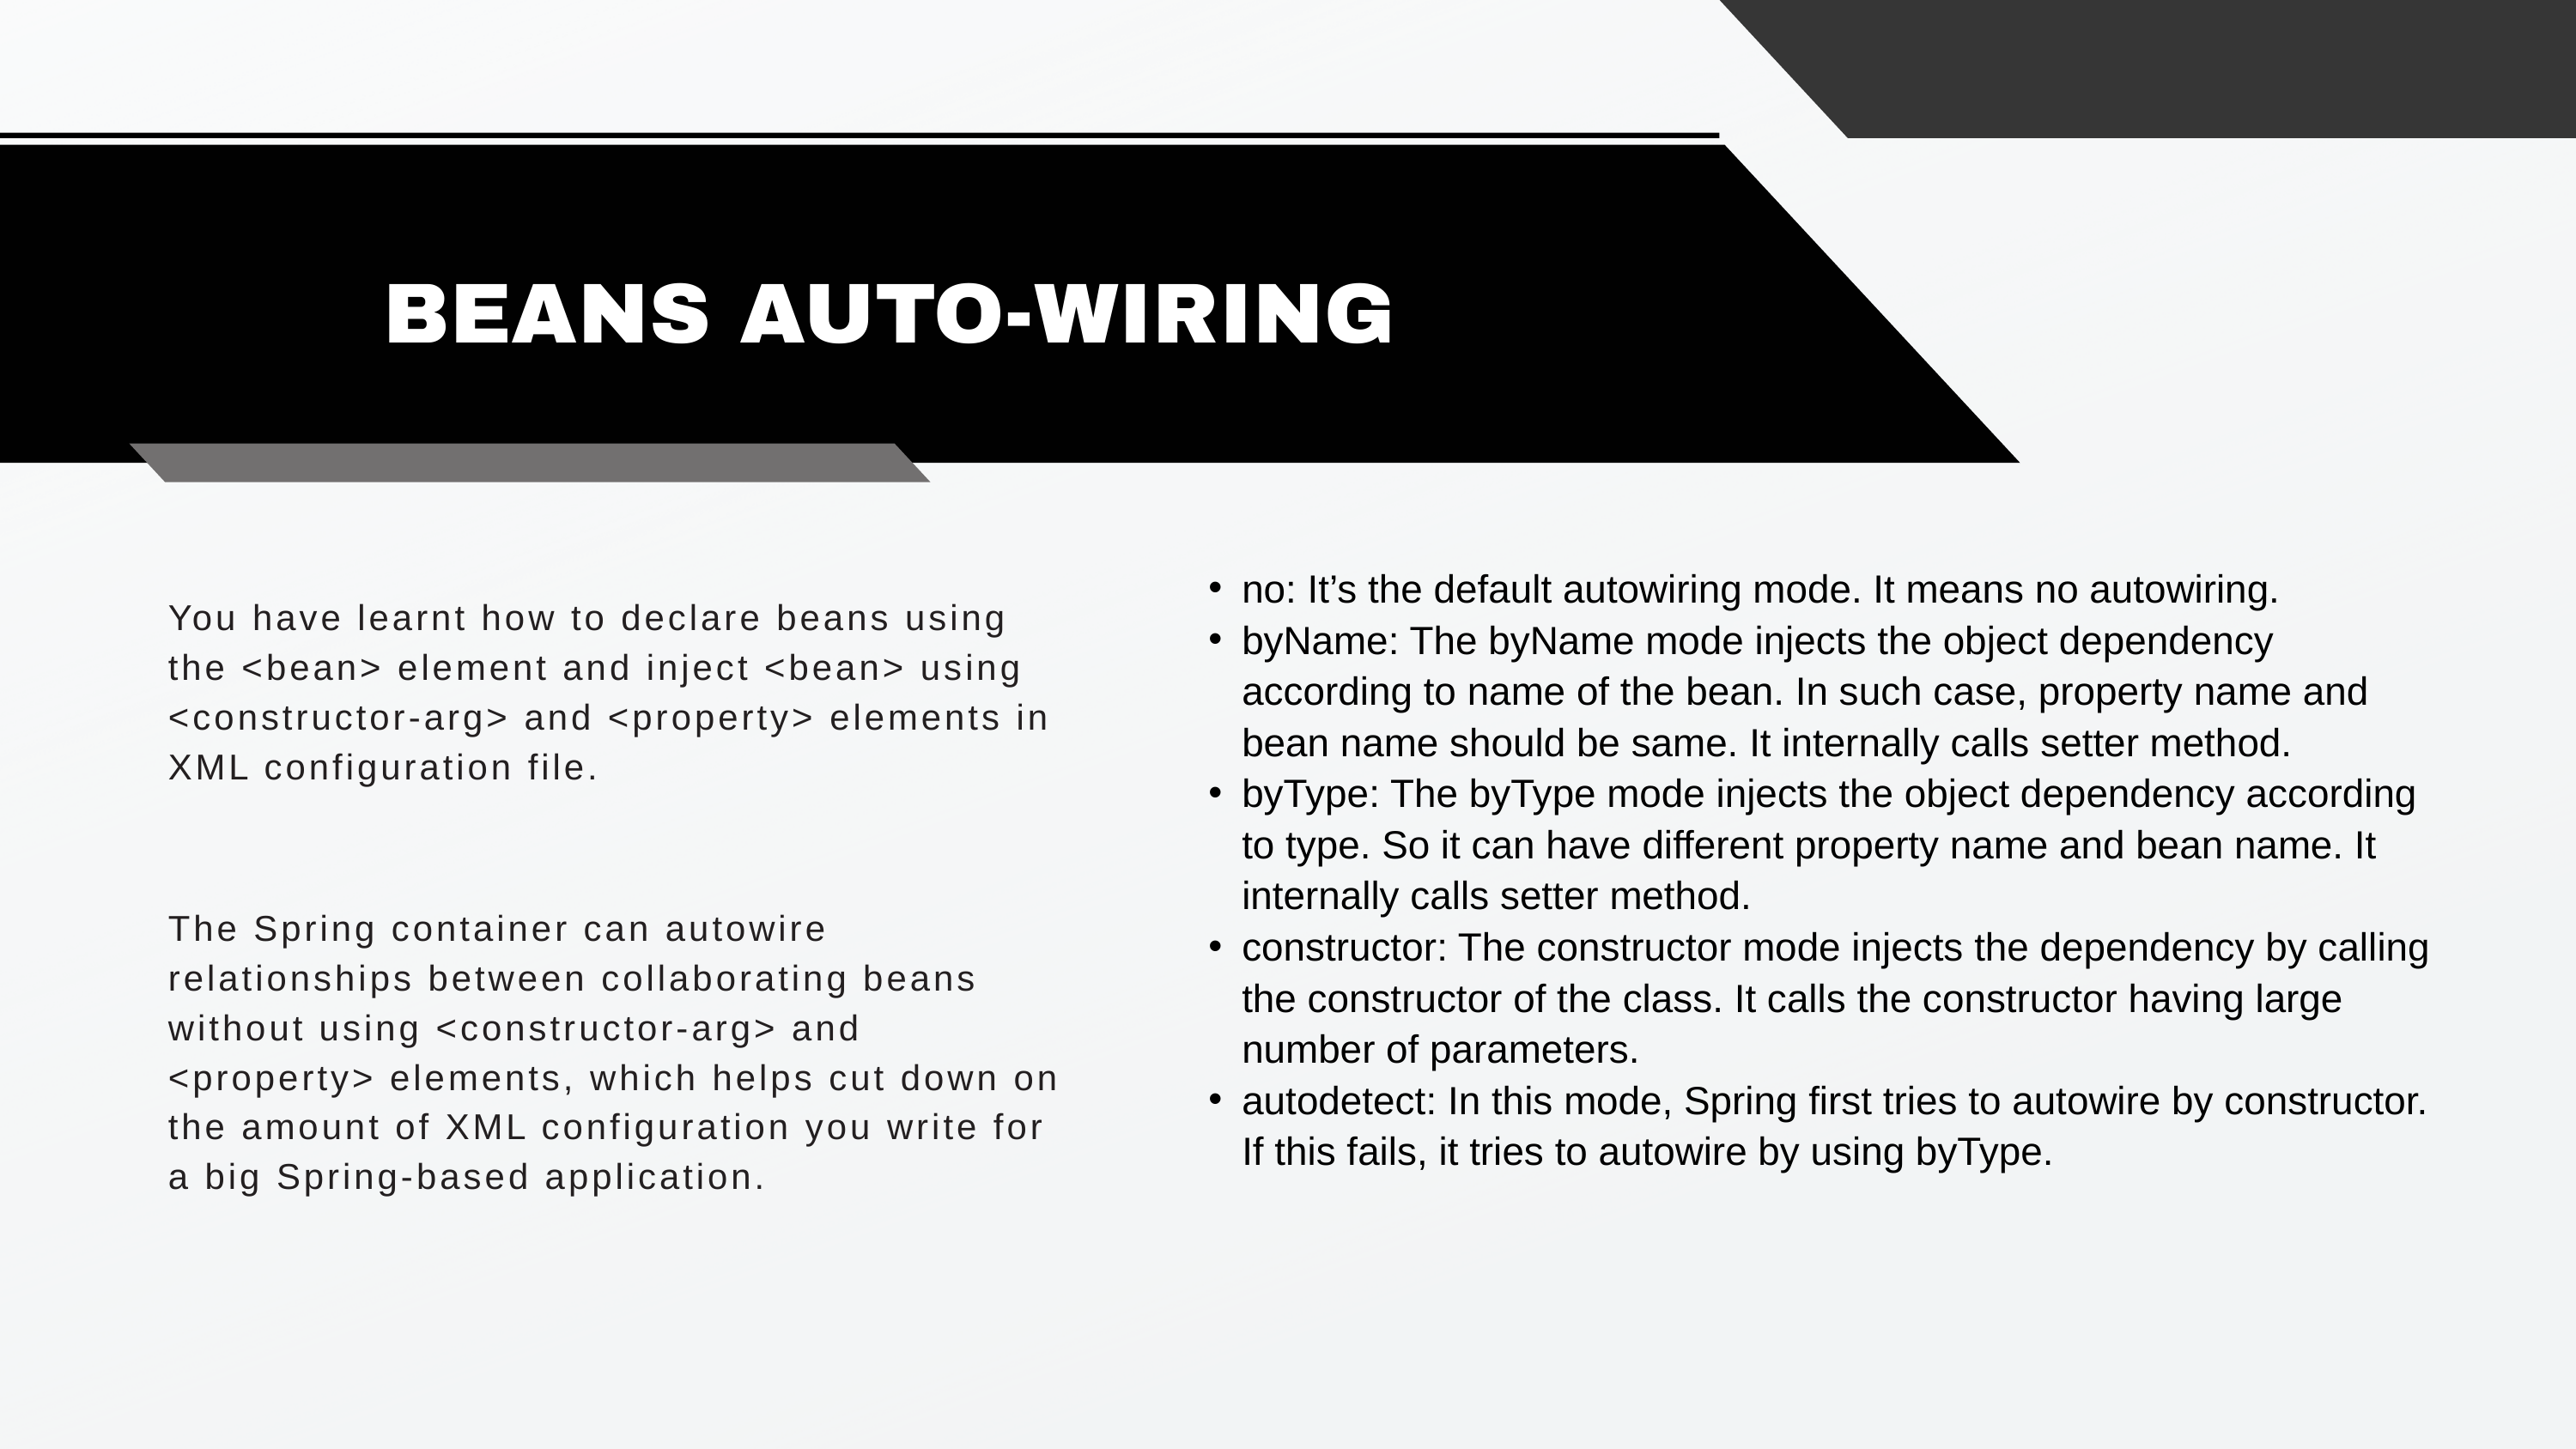

BEANS AUTO-WIRING

no: It’s the default autowiring mode. It means no autowiring.
byName: The byName mode injects the object dependency according to name of the bean. In such case, property name and bean name should be same. It internally calls setter method.
byType: The byType mode injects the object dependency according to type. So it can have different property name and bean name. It internally calls setter method.
constructor: The constructor mode injects the dependency by calling the constructor of the class. It calls the constructor having large number of parameters.
autodetect: In this mode, Spring first tries to autowire by constructor. If this fails, it tries to autowire by using byType.
You have learnt how to declare beans using the <bean> element and inject <bean> using <constructor-arg> and <property> elements in XML configuration file.
The Spring container can autowire relationships between collaborating beans without using <constructor-arg> and <property> elements, which helps cut down on the amount of XML configuration you write for a big Spring-based application.